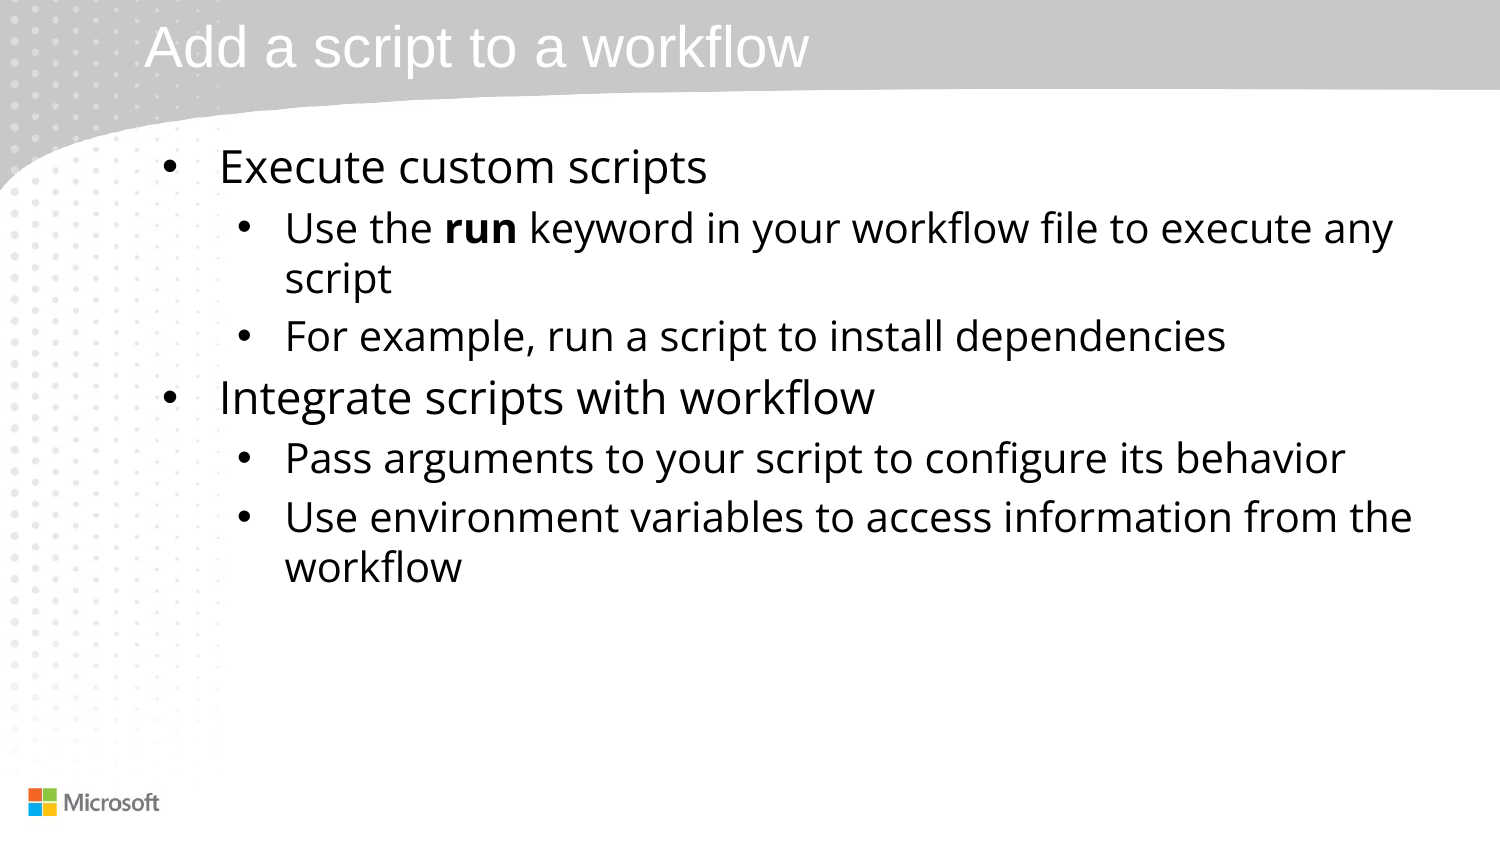

# Add a script to a workflow
Execute custom scripts
Use the run keyword in your workflow file to execute any script
For example, run a script to install dependencies
Integrate scripts with workflow
Pass arguments to your script to configure its behavior
Use environment variables to access information from the workflow